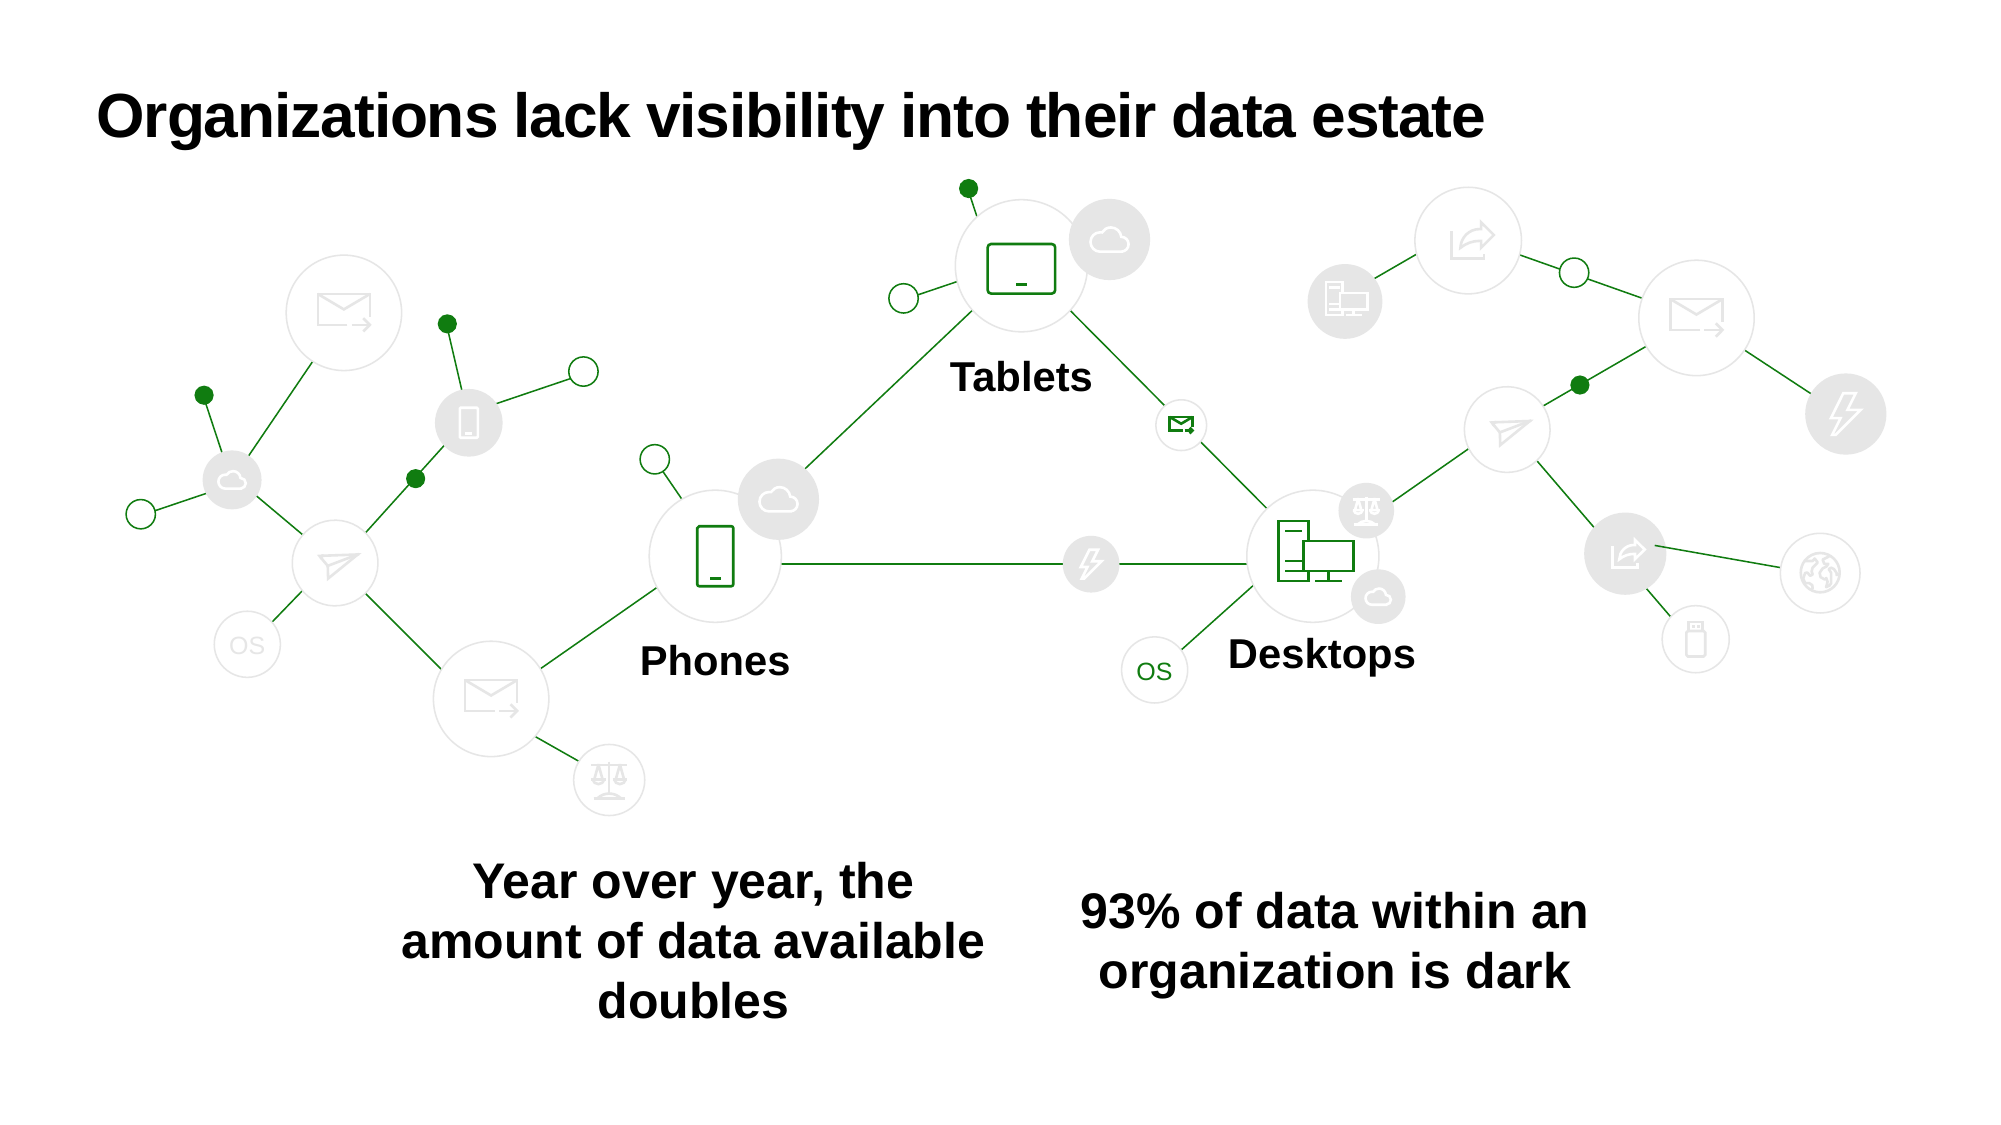

# Organizations lack visibility into their data estate

Tablets

Phones

Desktops

OS
OS

Year over year, the amount of data available doubles
93% of data within an organization is dark